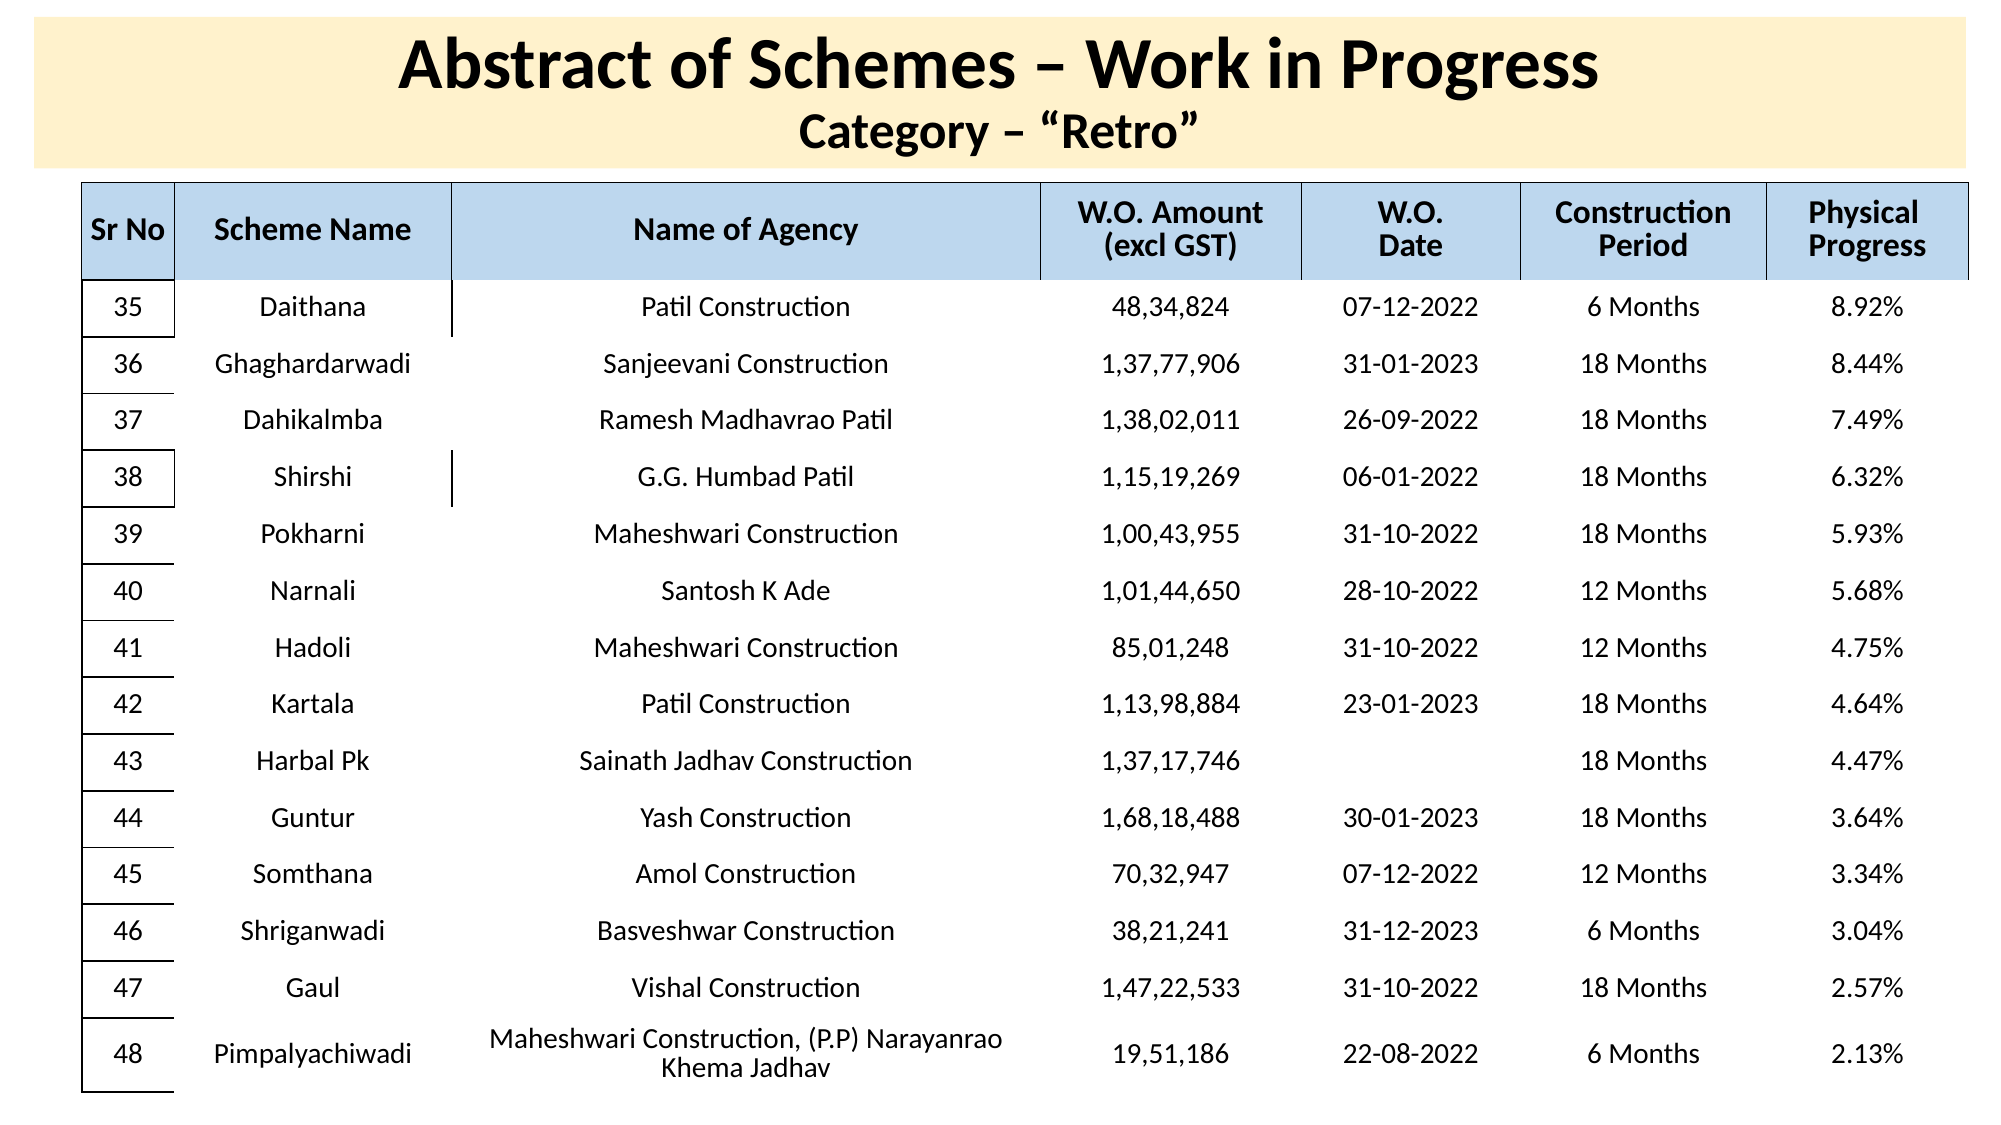

# Abstract of Schemes – Work in Progress Category – “Retro”
| Sr No | Scheme Name | Name of Agency | W.O. Amount (excl GST) | W.O. Date | Construction Period | Physical Progress |
| --- | --- | --- | --- | --- | --- | --- |
| 35 | Daithana | Patil Construction | 48,34,824 | 07-12-2022 | 6 Months | 8.92% |
| --- | --- | --- | --- | --- | --- | --- |
| 36 | Ghaghardarwadi | Sanjeevani Construction | 1,37,77,906 | 31-01-2023 | 18 Months | 8.44% |
| 37 | Dahikalmba | Ramesh Madhavrao Patil | 1,38,02,011 | 26-09-2022 | 18 Months | 7.49% |
| 38 | Shirshi | G.G. Humbad Patil | 1,15,19,269 | 06-01-2022 | 18 Months | 6.32% |
| 39 | Pokharni | Maheshwari Construction | 1,00,43,955 | 31-10-2022 | 18 Months | 5.93% |
| 40 | Narnali | Santosh K Ade | 1,01,44,650 | 28-10-2022 | 12 Months | 5.68% |
| 41 | Hadoli | Maheshwari Construction | 85,01,248 | 31-10-2022 | 12 Months | 4.75% |
| 42 | Kartala | Patil Construction | 1,13,98,884 | 23-01-2023 | 18 Months | 4.64% |
| 43 | Harbal Pk | Sainath Jadhav Construction | 1,37,17,746 |  | 18 Months | 4.47% |
| 44 | Guntur | Yash Construction | 1,68,18,488 | 30-01-2023 | 18 Months | 3.64% |
| 45 | Somthana | Amol Construction | 70,32,947 | 07-12-2022 | 12 Months | 3.34% |
| 46 | Shriganwadi | Basveshwar Construction | 38,21,241 | 31-12-2023 | 6 Months | 3.04% |
| 47 | Gaul | Vishal Construction | 1,47,22,533 | 31-10-2022 | 18 Months | 2.57% |
| 48 | Pimpalyachiwadi | Maheshwari Construction, (P.P) Narayanrao Khema Jadhav | 19,51,186 | 22-08-2022 | 6 Months | 2.13% |